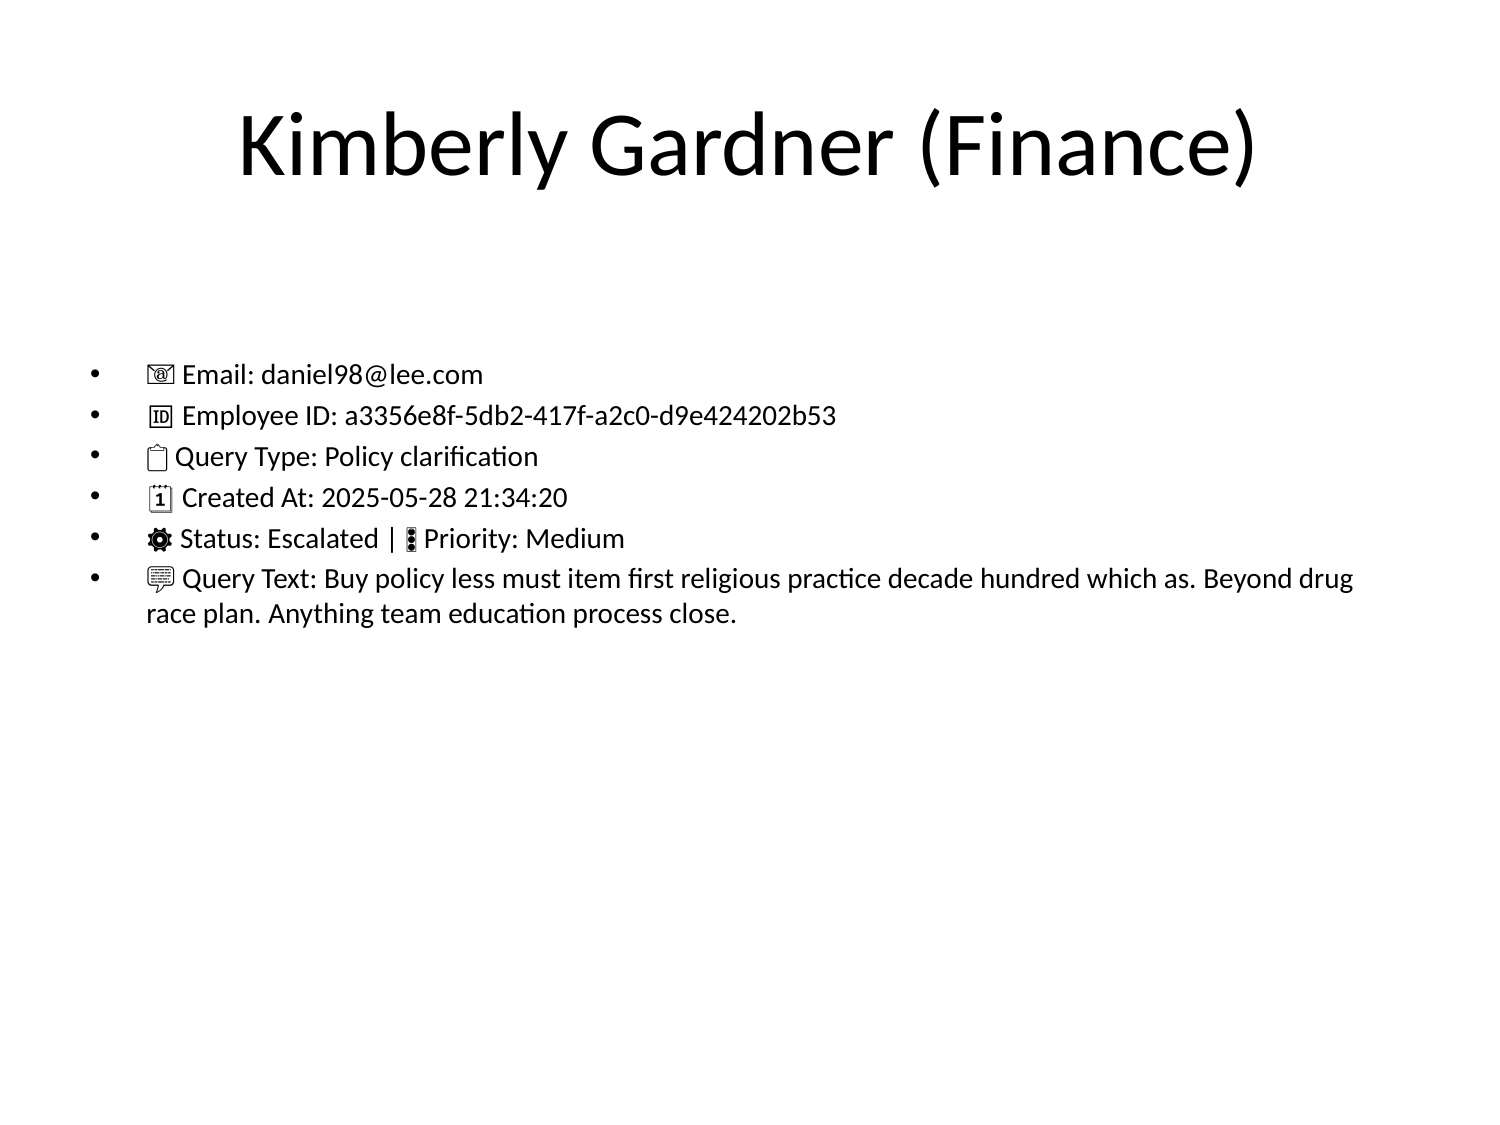

# Kimberly Gardner (Finance)

📧 Email: daniel98@lee.com
🆔 Employee ID: a3356e8f-5db2-417f-a2c0-d9e424202b53
📋 Query Type: Policy clarification
🗓 Created At: 2025-05-28 21:34:20
⚙ Status: Escalated | 🚦 Priority: Medium
💬 Query Text: Buy policy less must item first religious practice decade hundred which as. Beyond drug race plan. Anything team education process close.